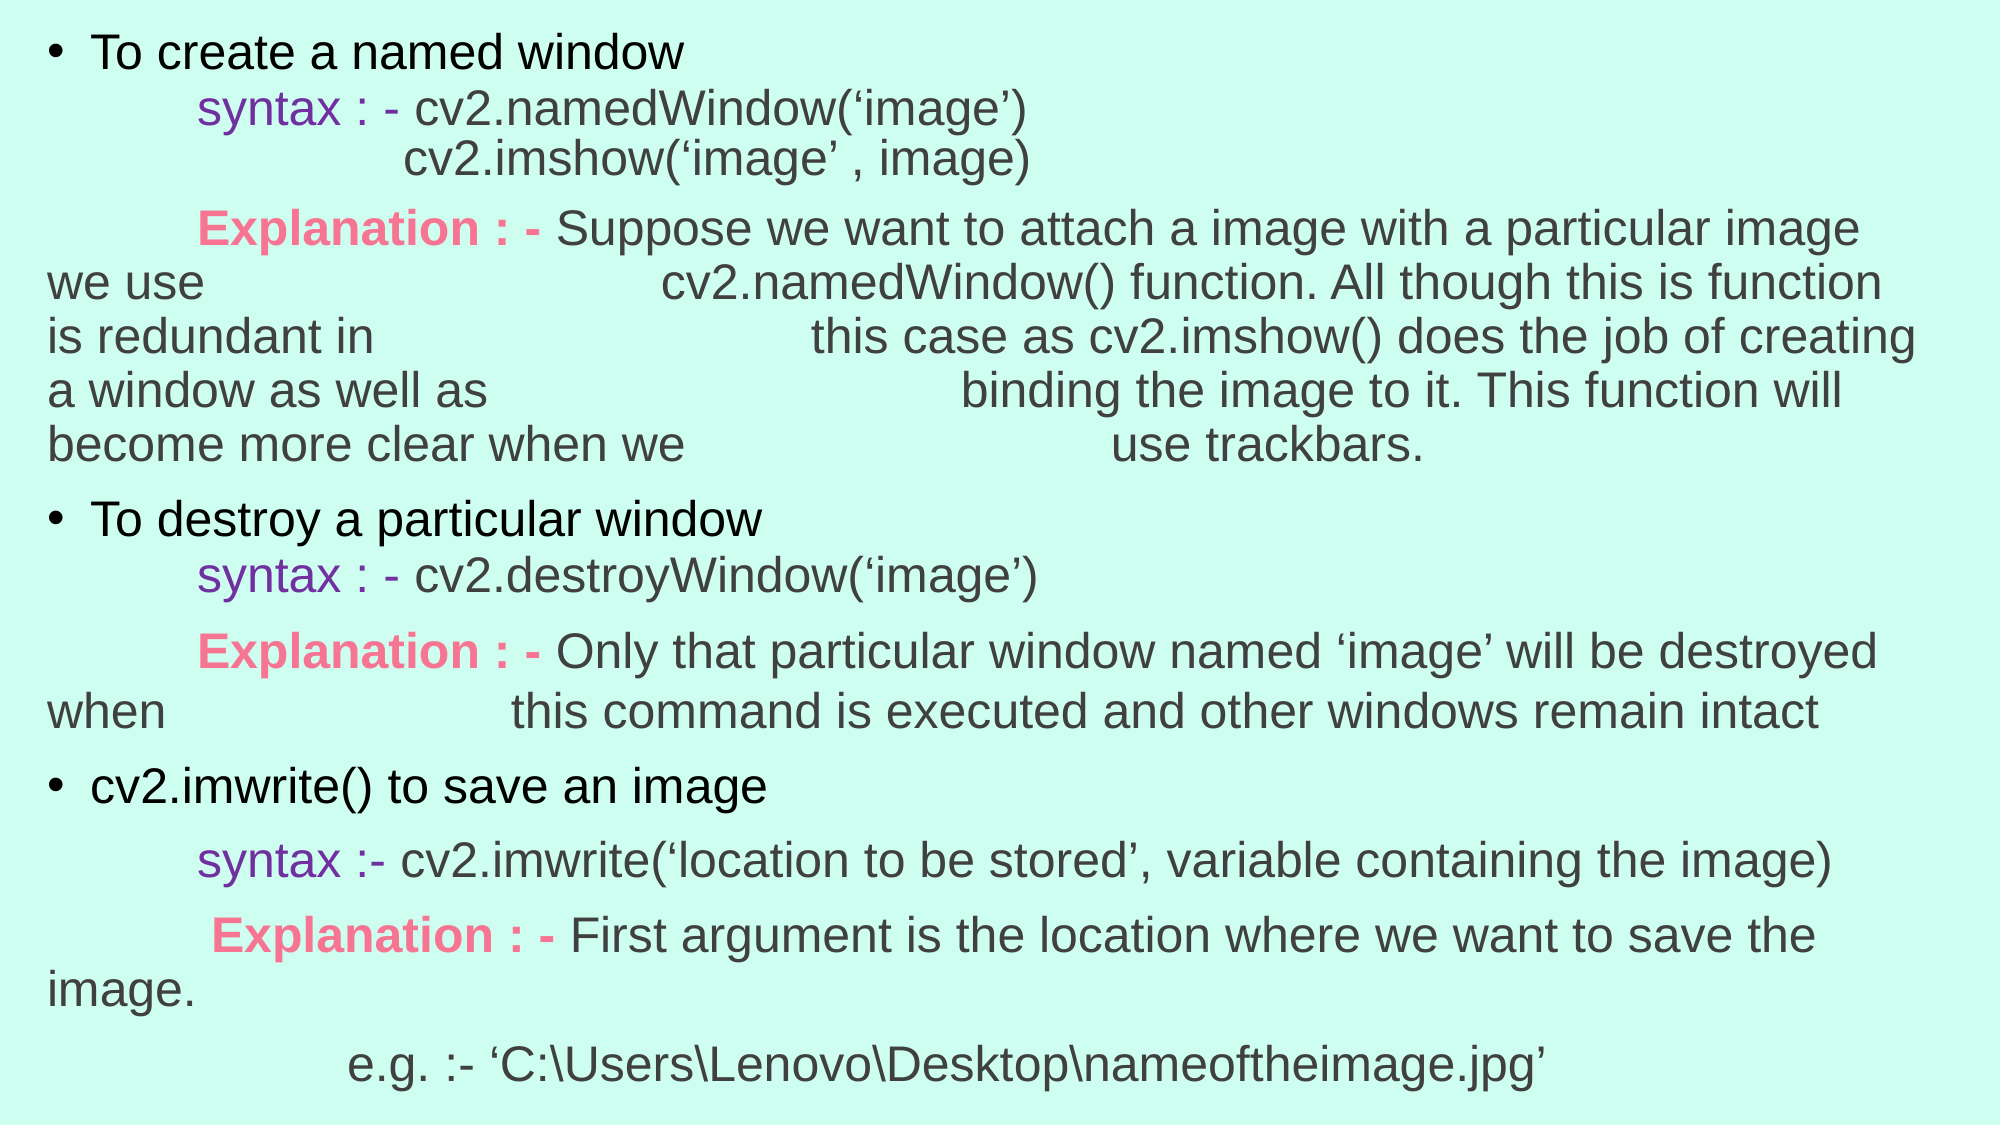

To create a named window
	syntax : - cv2.namedWindow(‘image’)
		    cv2.imshow(‘image’ , image)
	Explanation : - Suppose we want to attach a image with a particular image we use 			 cv2.namedWindow() function. All though this is function is redundant in 			 this case as cv2.imshow() does the job of creating a window as well as 			 binding the image to it. This function will become more clear when we 			 use trackbars.
To destroy a particular window
	syntax : - cv2.destroyWindow(‘image’)
	Explanation : - Only that particular window named ‘image’ will be destroyed when 			 this command is executed and other windows remain intact
cv2.imwrite() to save an image
	syntax :- cv2.imwrite(‘location to be stored’, variable containing the image)
	 Explanation : - First argument is the location where we want to save the image.
		e.g. :- ‘C:\Users\Lenovo\Desktop\nameoftheimage.jpg’

16